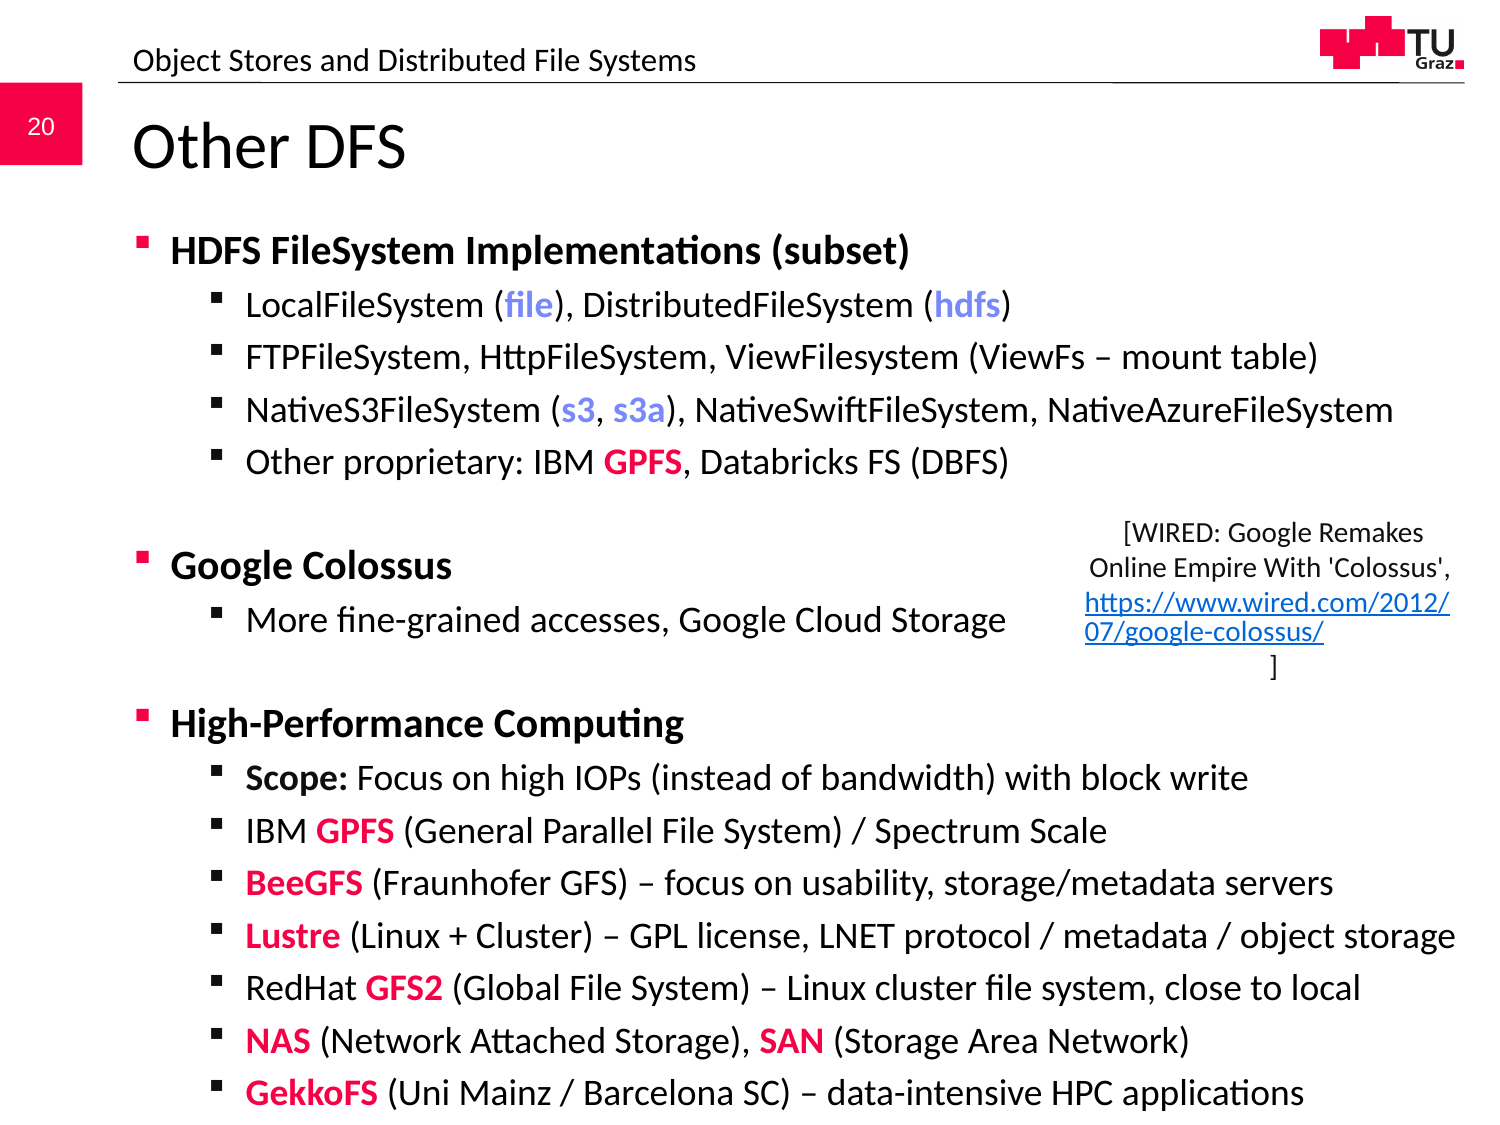

Object Stores and Distributed File Systems

# Other DFS
HDFS FileSystem Implementations (subset)
LocalFileSystem (file), DistributedFileSystem (hdfs)
FTPFileSystem, HttpFileSystem, ViewFilesystem (ViewFs – mount table)
NativeS3FileSystem (s3, s3a), NativeSwiftFileSystem, NativeAzureFileSystem
Other proprietary: IBM GPFS, Databricks FS (DBFS)

Google Colossus
More fine-grained accesses, Google Cloud Storage

High-Performance Computing
Scope: Focus on high IOPs (instead of bandwidth) with block write
IBM GPFS (General Parallel File System) / Spectrum Scale
BeeGFS (Fraunhofer GFS) – focus on usability, storage/metadata servers
Lustre (Linux + Cluster) – GPL license, LNET protocol / metadata / object storage
RedHat GFS2 (Global File System) – Linux cluster file system, close to local
NAS (Network Attached Storage), SAN (Storage Area Network)
GekkoFS (Uni Mainz / Barcelona SC) – data-intensive HPC applications
[WIRED: Google Remakes Online Empire With 'Colossus', https://www.wired.com/2012/07/google-colossus/]